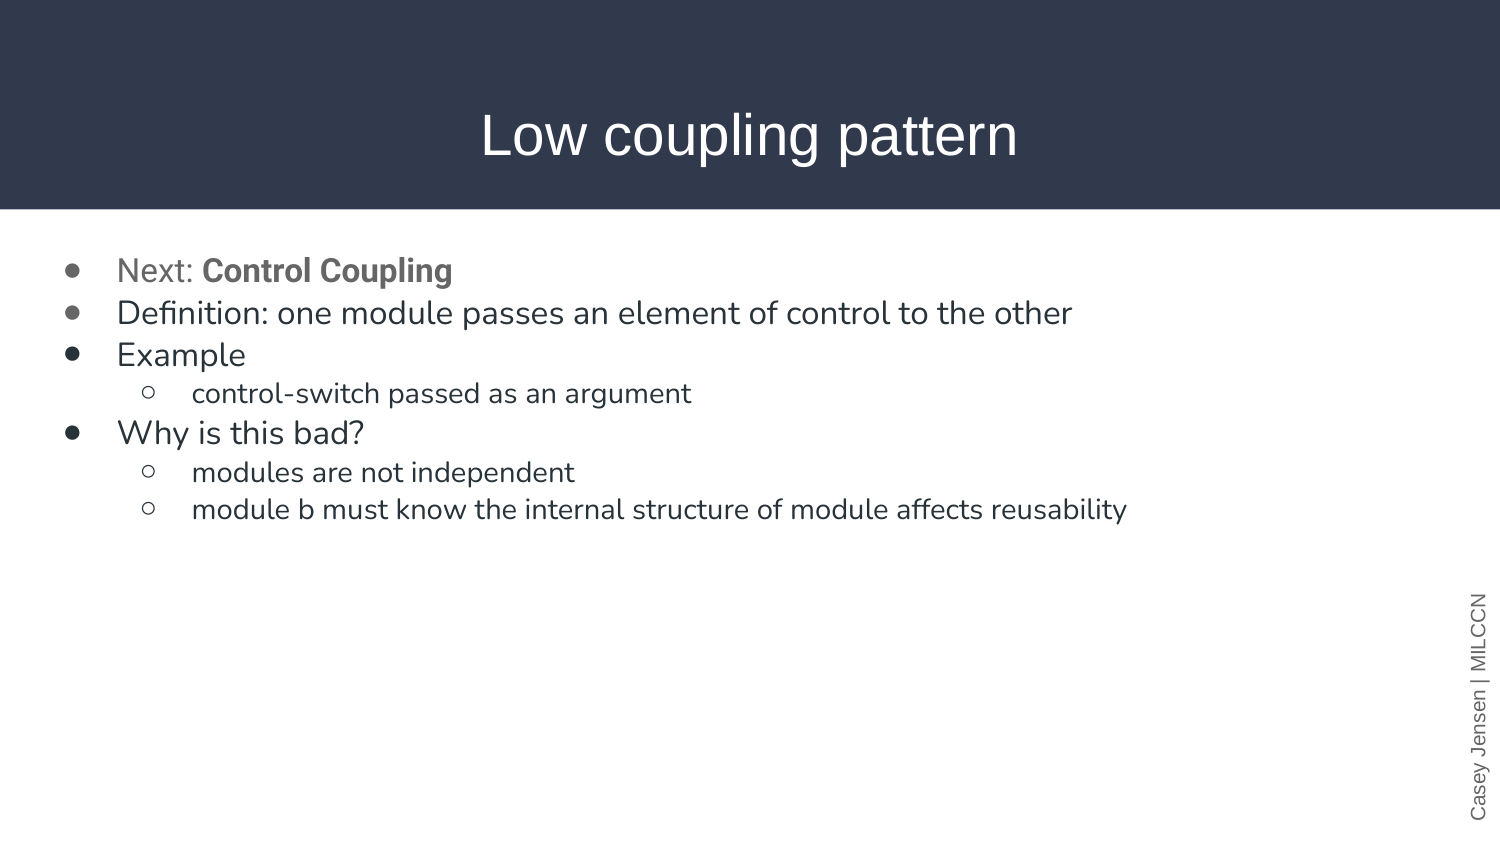

# Low coupling pattern
Next: Control Coupling
Definition: one module passes an element of control to the other
Example
control-switch passed as an argument
Why is this bad?
modules are not independent
module b must know the internal structure of module affects reusability
Casey Jensen | MILCCN